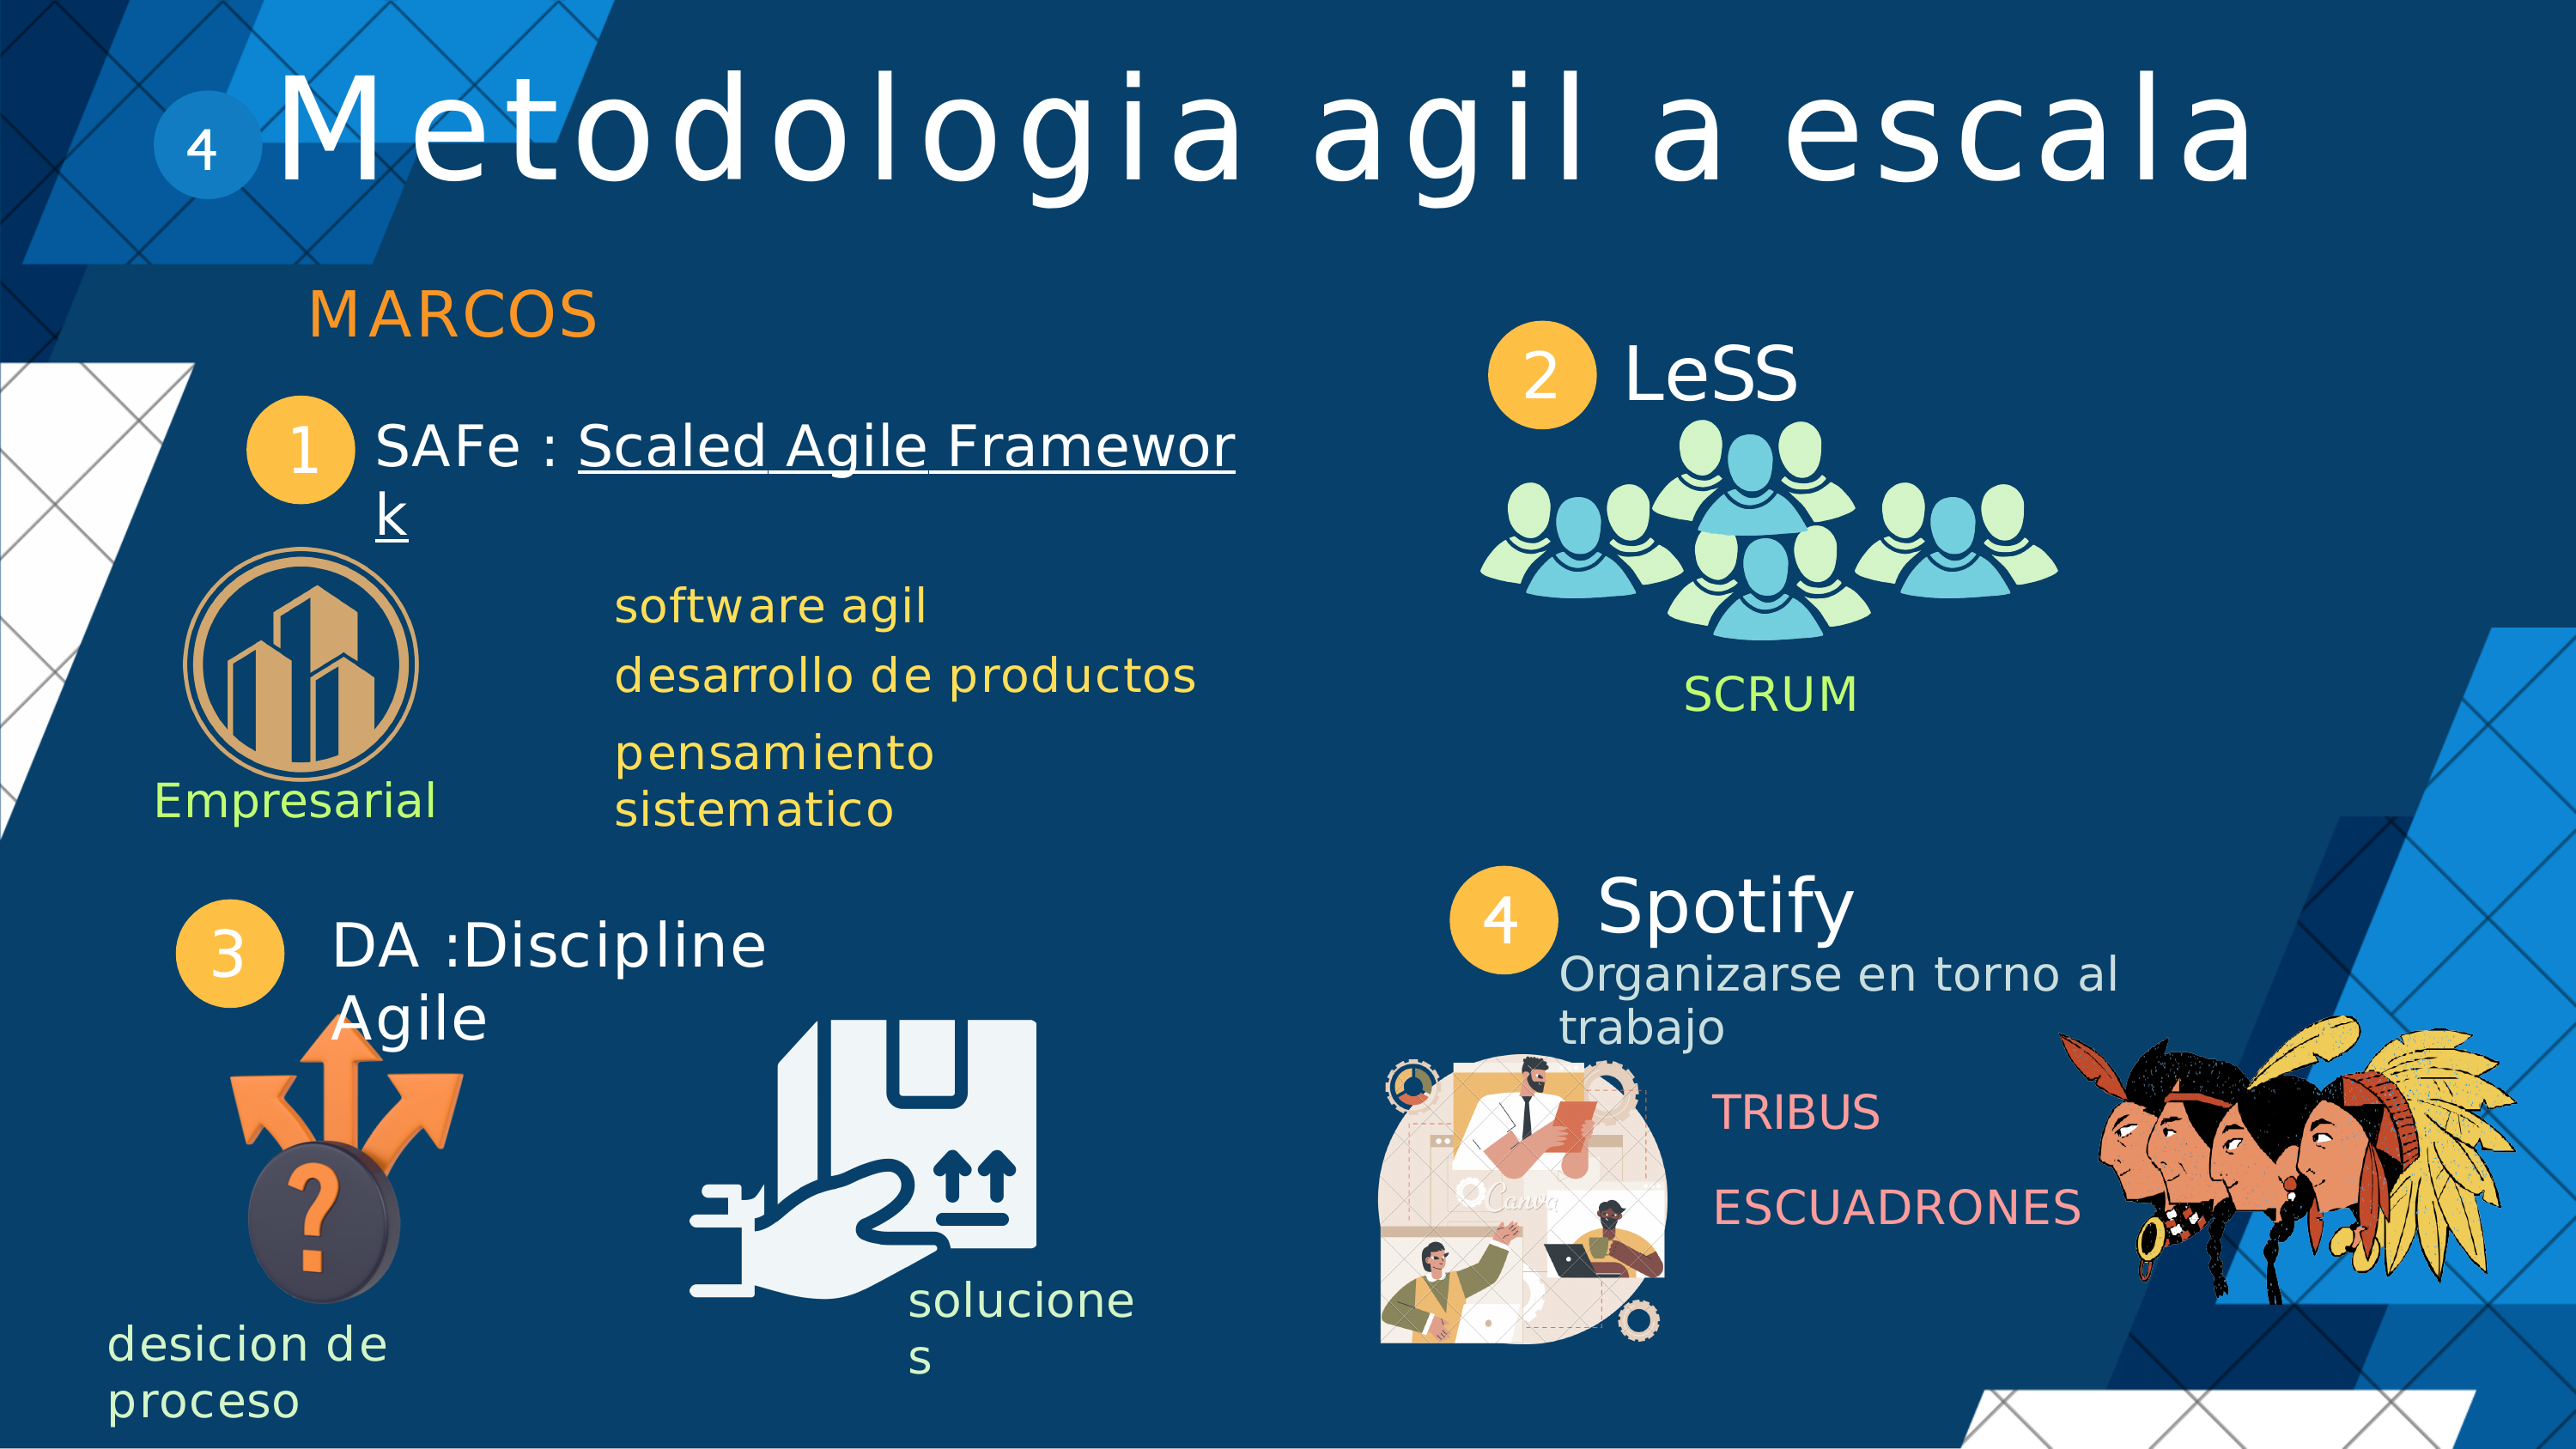

# 4	Metodologia agil a escala
MARCOS
LeSS
2
1
SAFe : Scaled Agile Framework
software agil
desarrollo de productos
pensamiento sistematico
SCRUM
Empresarial
Spotify
Organizarse en torno al trabajo
4
DA :Discipline Agile
3
TRIBUS
ESCUADRONES
soluciones
desicion de proceso